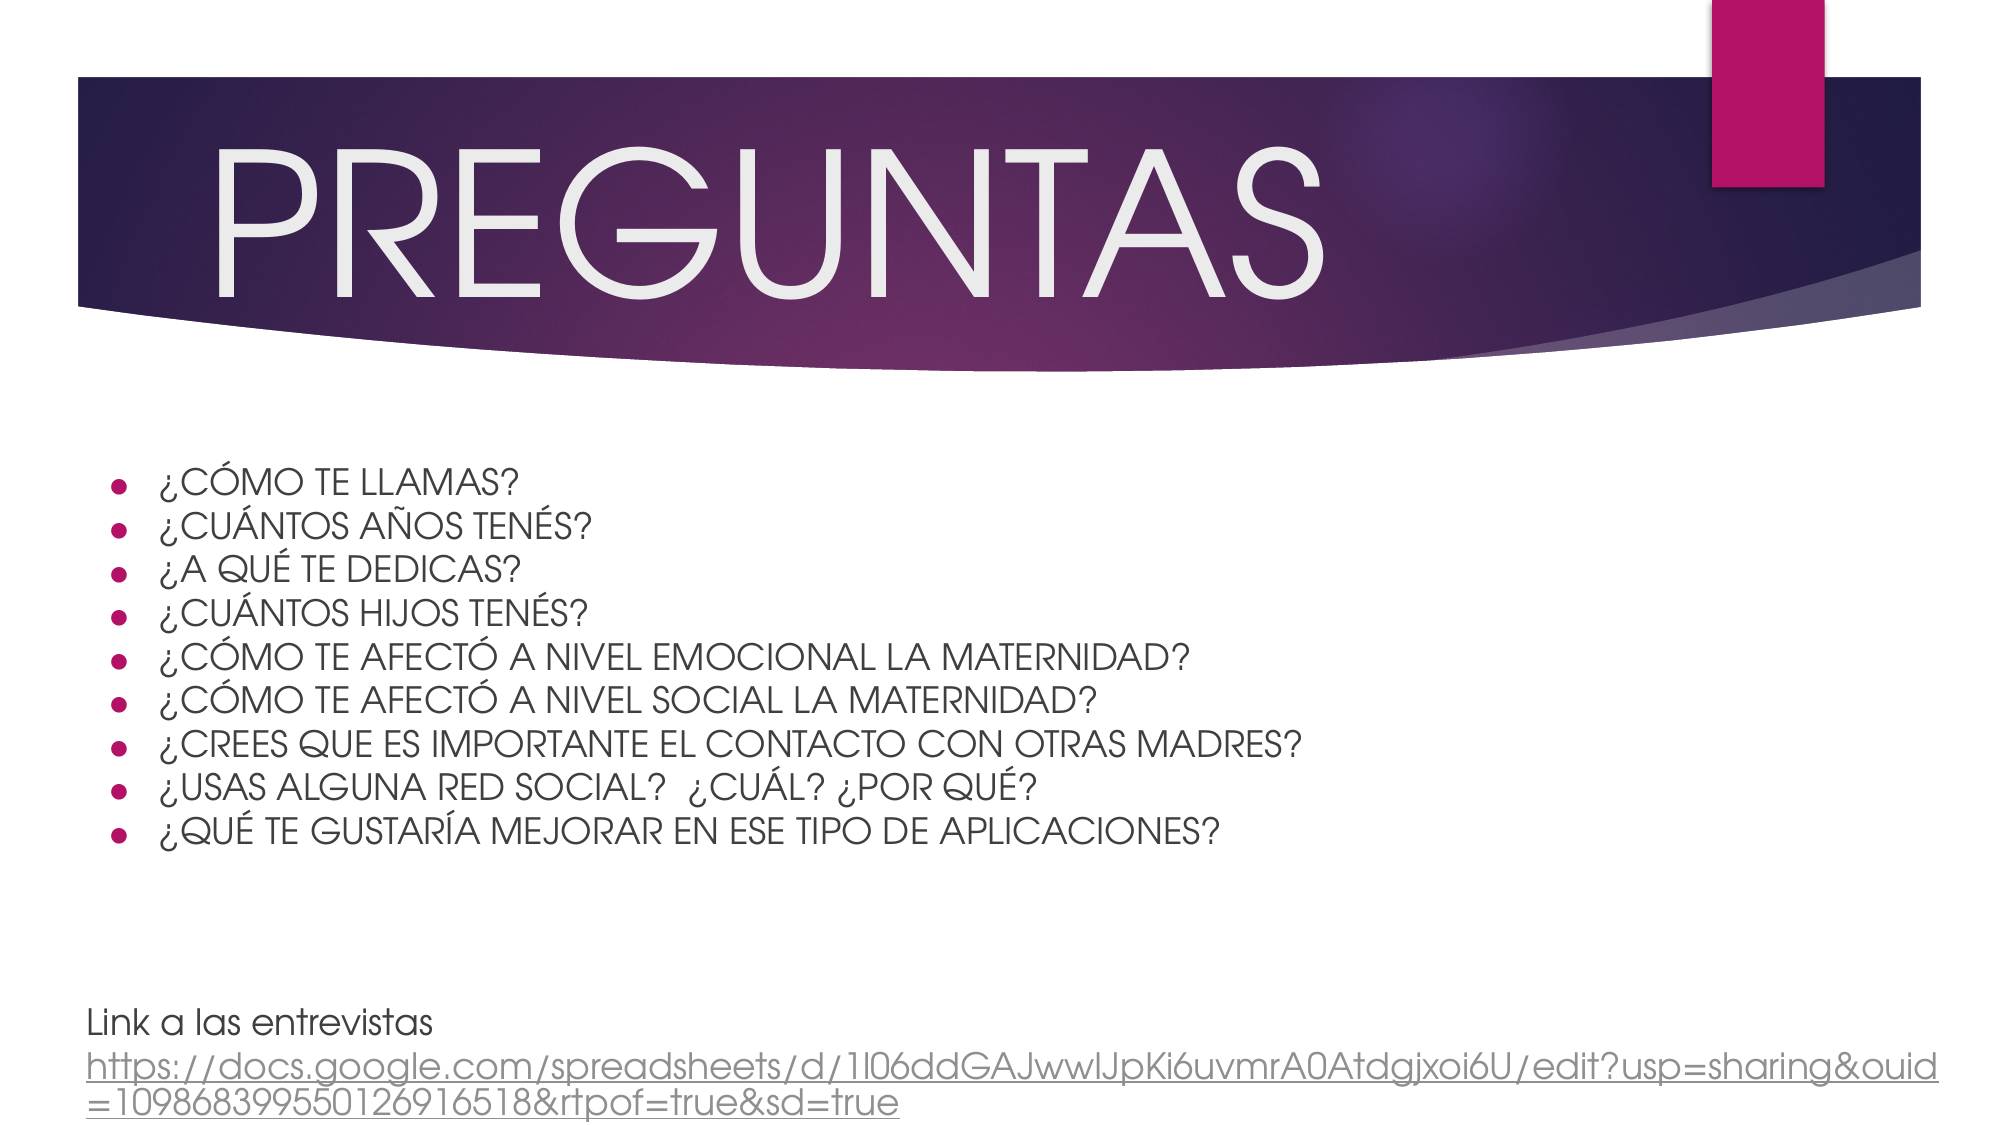

# PREGUNTAS

¿CÓMO TE LLAMAS?
¿CUÁNTOS AÑOS TENÉS?
¿A QUÉ TE DEDICAS?
¿CUÁNTOS HIJOS TENÉS?
¿CÓMO TE AFECTÓ A NIVEL EMOCIONAL LA MATERNIDAD?
¿CÓMO TE AFECTÓ A NIVEL SOCIAL LA MATERNIDAD?
¿CREES QUE ES IMPORTANTE EL CONTACTO CON OTRAS MADRES?
¿USAS ALGUNA RED SOCIAL?  ¿CUÁL? ¿POR QUÉ?
¿QUÉ TE GUSTARÍA MEJORAR EN ESE TIPO DE APLICACIONES?

Link a las entrevistas https://docs.google.com/spreadsheets/d/1l06ddGAJwwIJpKi6uvmrA0Atdgjxoi6U/edit?usp=sharing&ouid=109868399550126916518&rtpof=true&sd=true